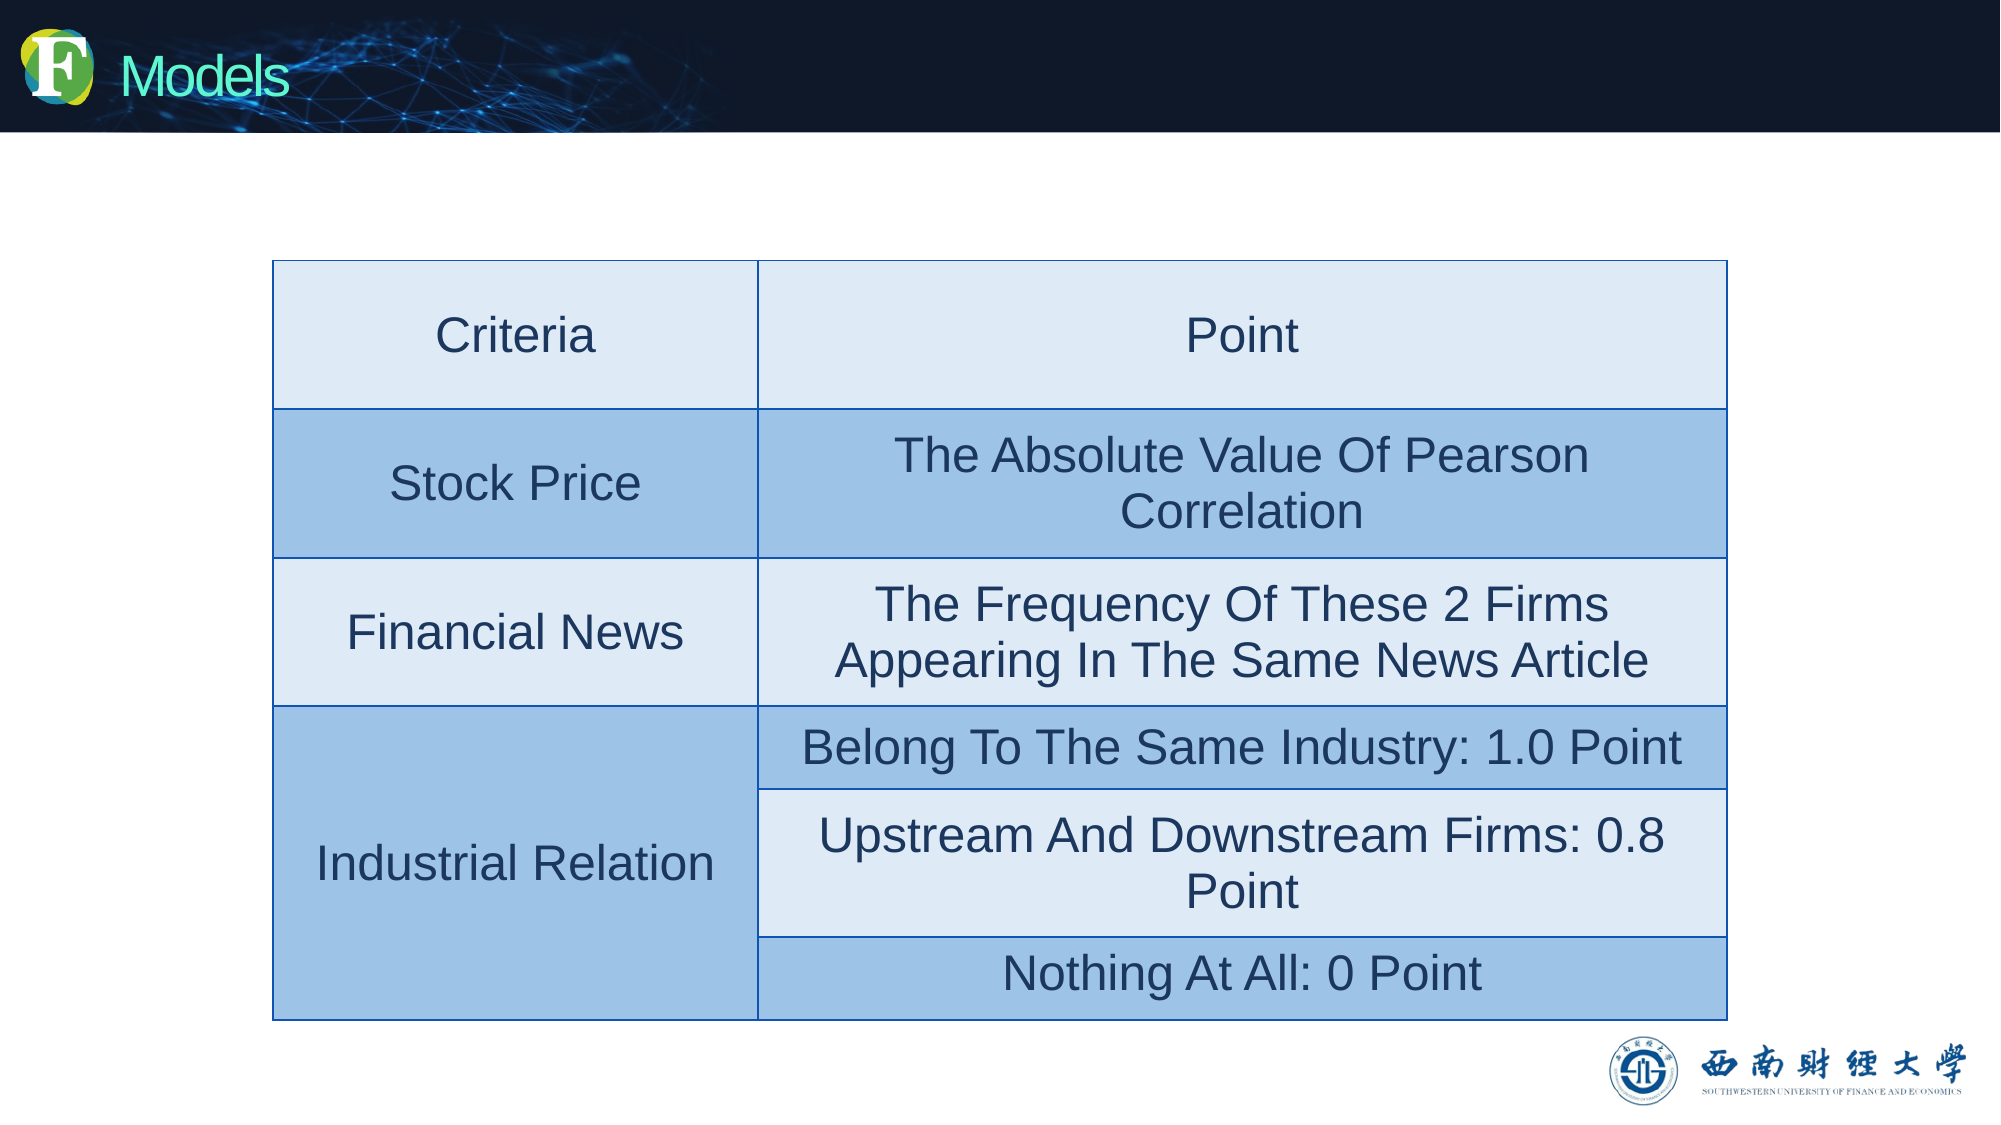

| Criteria | Point |
| --- | --- |
| Stock Price | The Absolute Value Of Pearson Correlation |
| Financial News | The Frequency Of These 2 Firms Appearing In The Same News Article |
| Industrial Relation | Belong To The Same Industry: 1.0 Point |
|  | Upstream And Downstream Firms: 0.8 Point |
|  | Nothing At All: 0 Point |